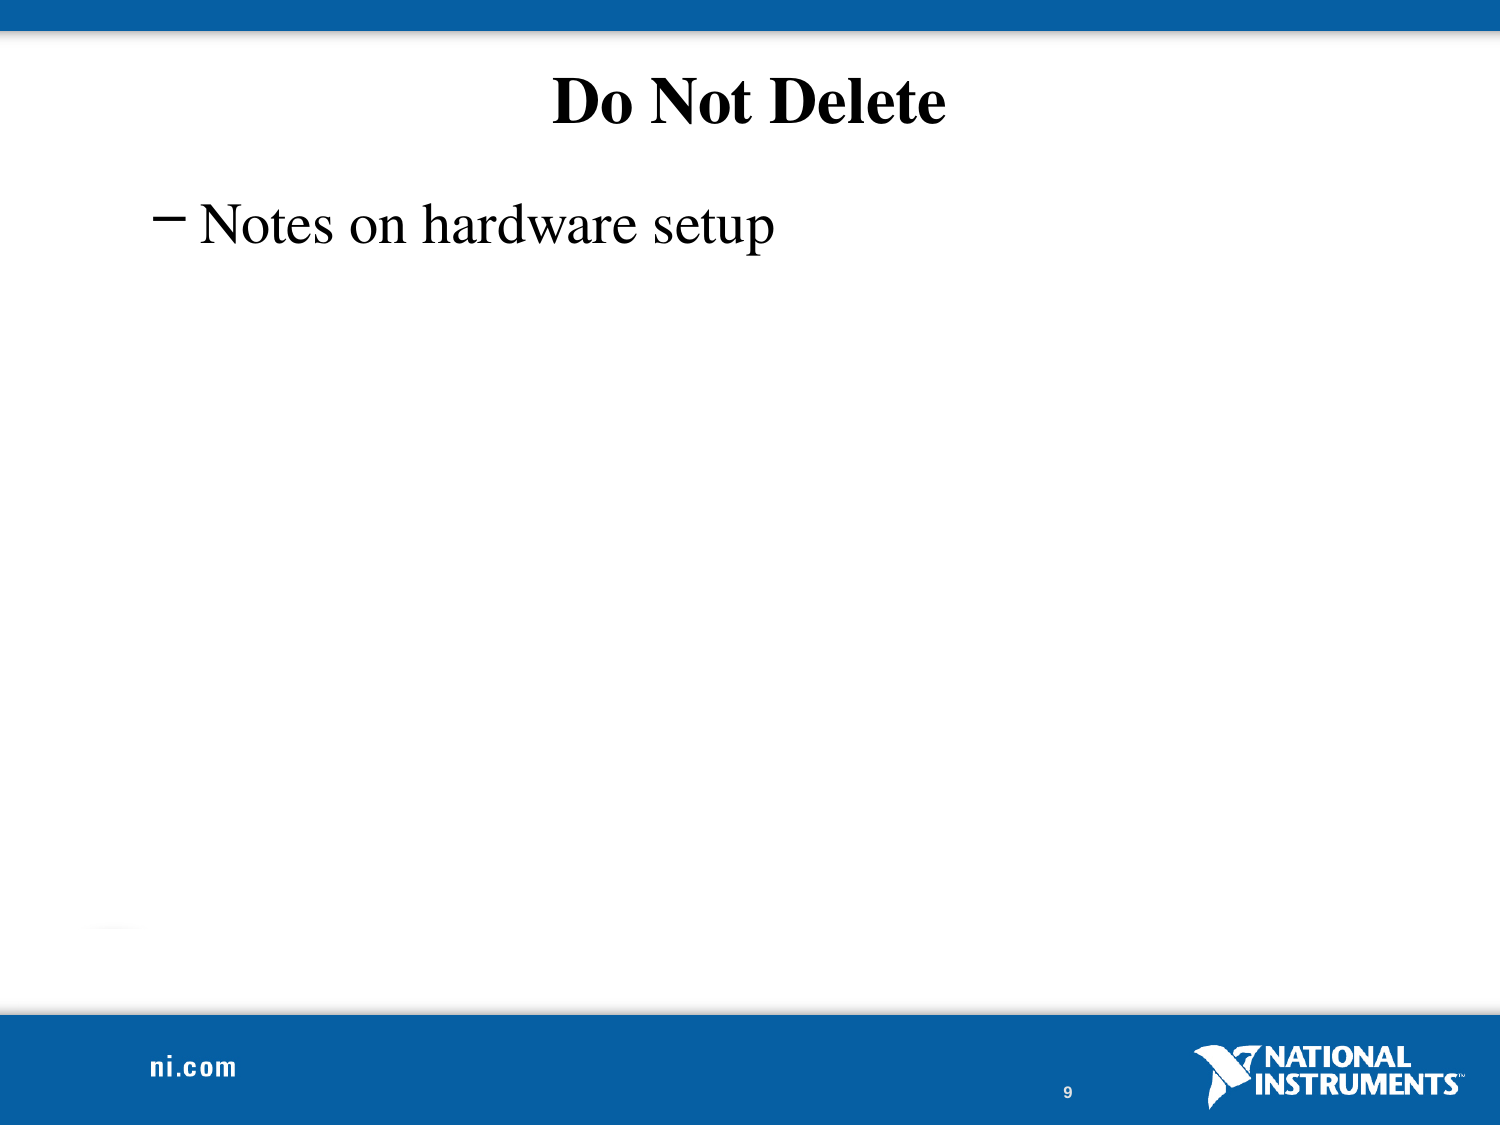

# Do Not Delete
Notes on hardware setup